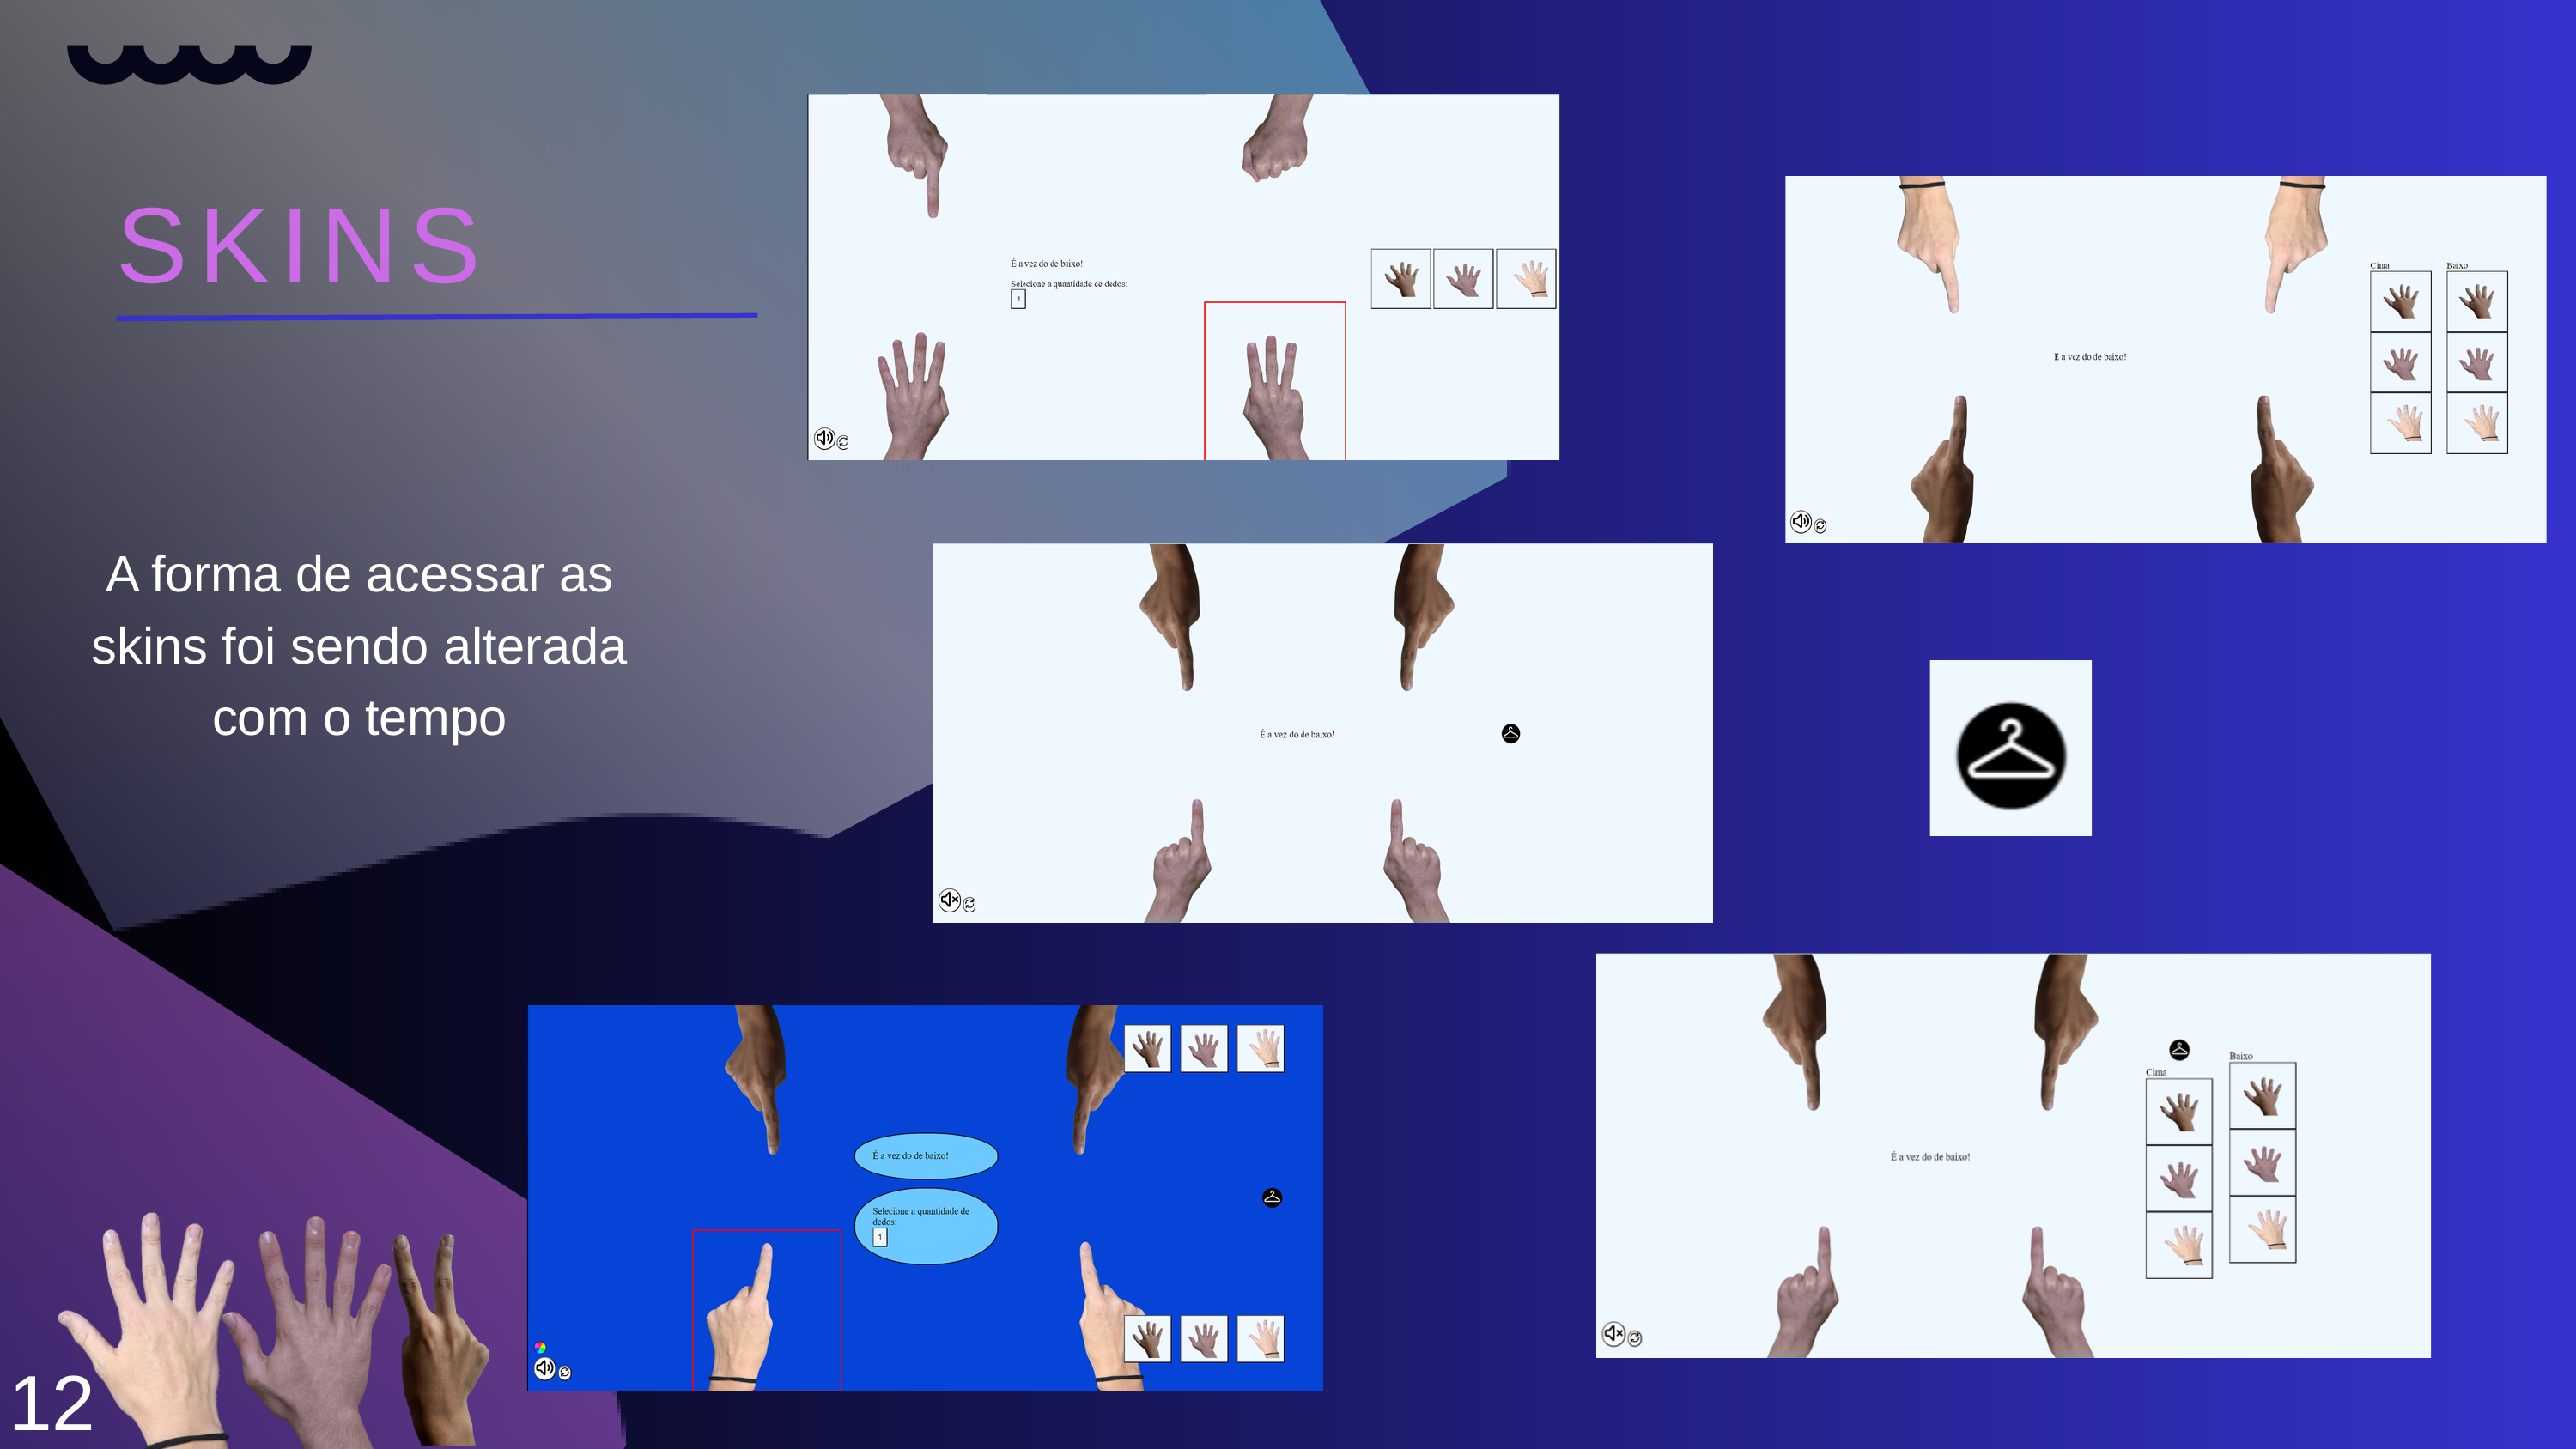

SKINS

A forma de acessar as skins foi sendo alterada com o tempo

12